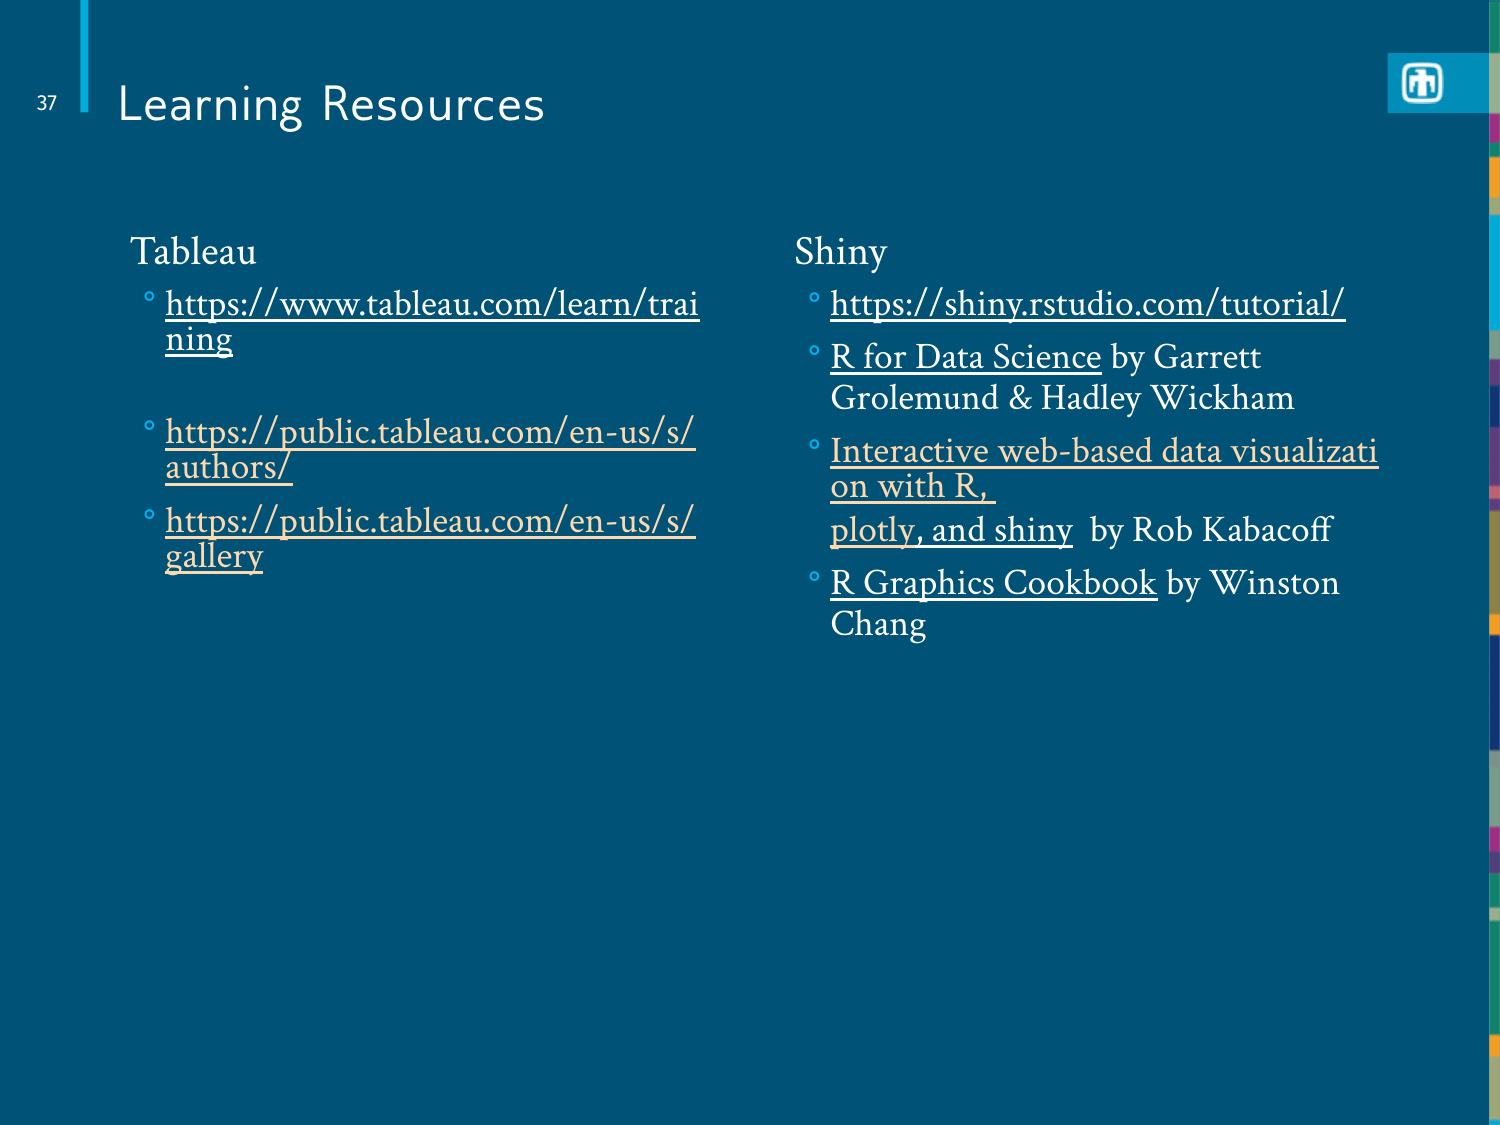

37
# Learning Resources
Tableau
https://www.tableau.com/learn/training
https://public.tableau.com/en-us/s/authors/
https://public.tableau.com/en-us/s/gallery

Shiny
https://shiny.rstudio.com/tutorial/
R for Data Science by Garrett Grolemund & Hadley Wickham
Interactive web-based data visualization with R, plotly, and shiny  by Rob Kabacoff
R Graphics Cookbook by Winston Chang